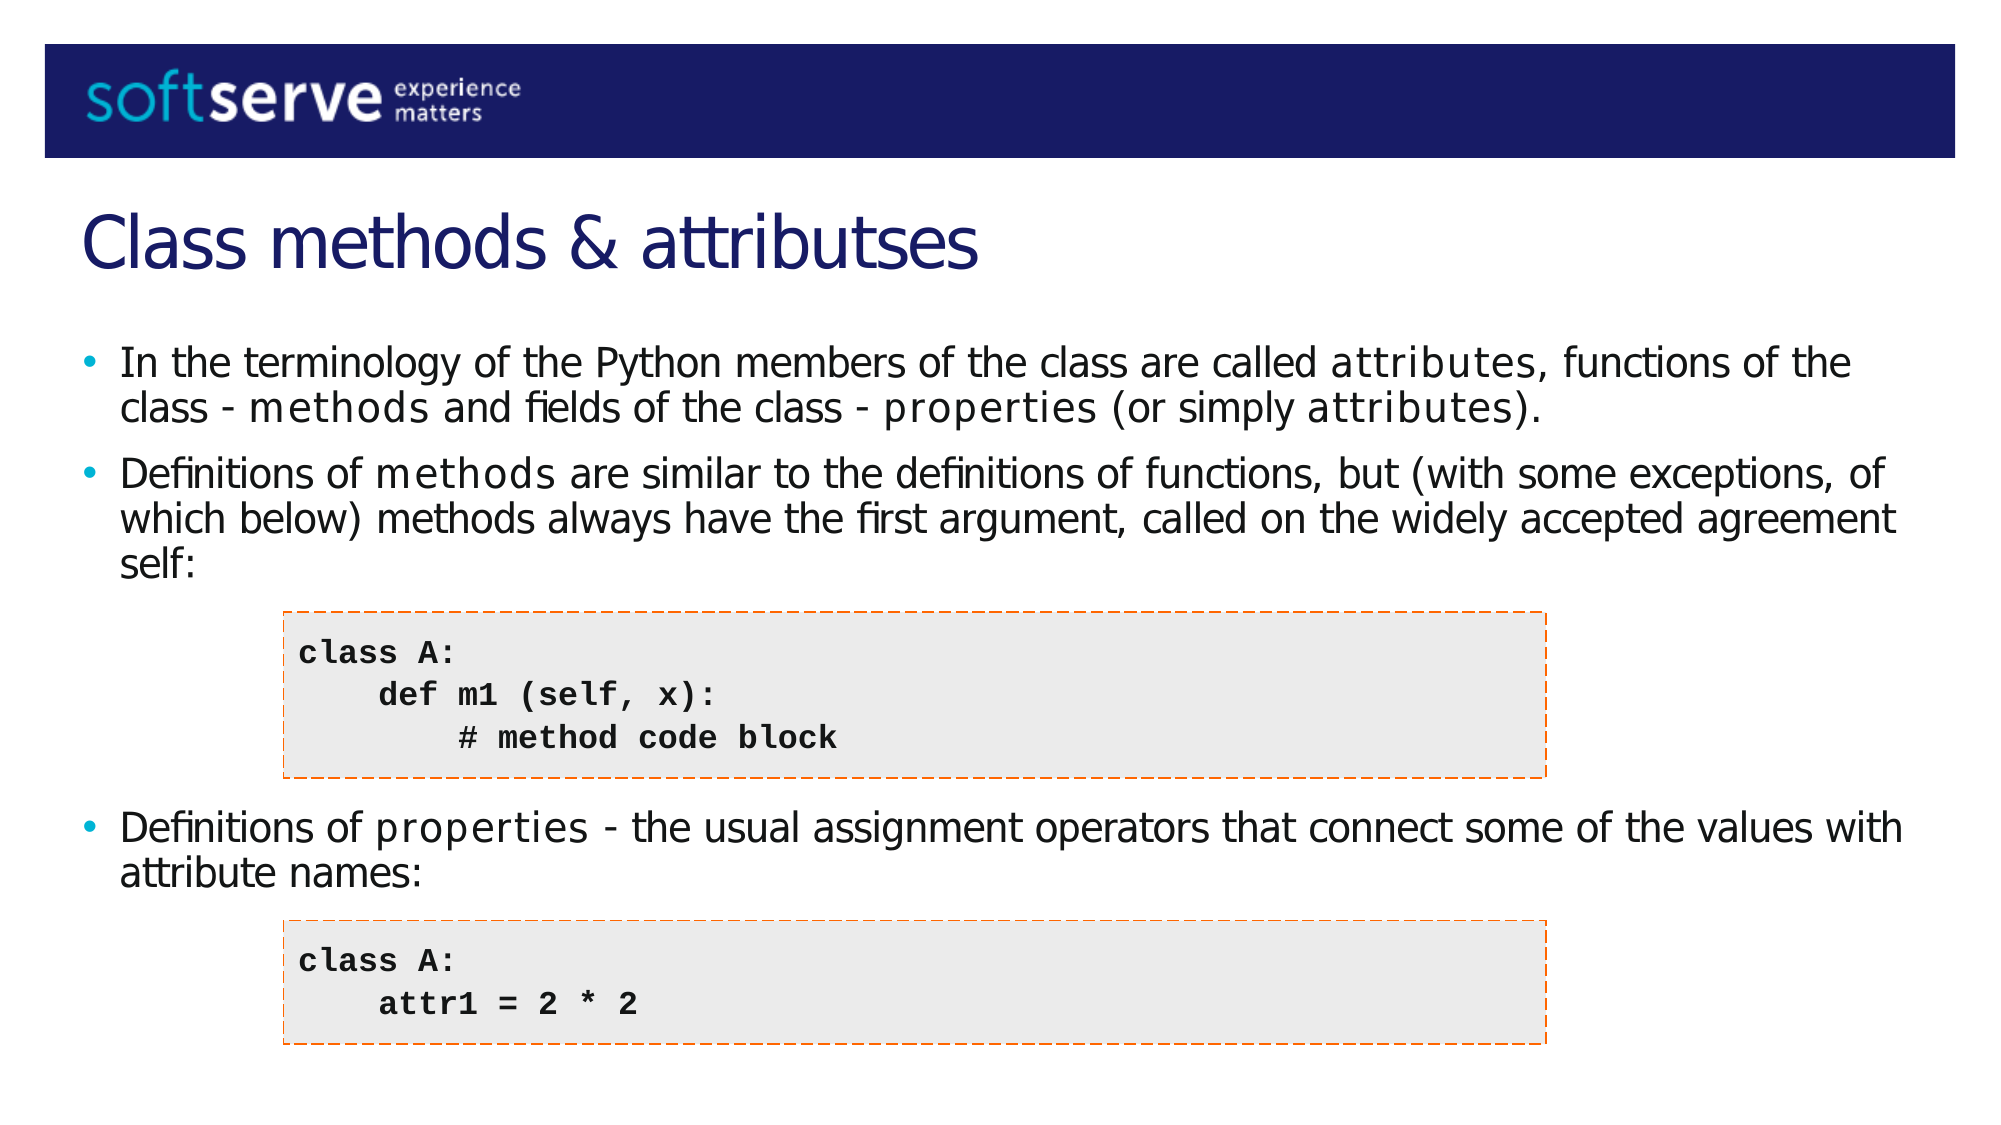

# Class methods & attributses
In the terminology of the Python members of the class are called attributes, functions of the class - methods and fields of the class - properties (or simply attributes).
Definitions of methods are similar to the definitions of functions, but (with some exceptions, of which below) methods always have the first argument, called on the widely accepted agreement self:

Definitions of properties - the usual assignment operators that connect some of the values with attribute names:

class A:
    def m1 (self, x):
        # method code block
class A:
    attr1 = 2 * 2